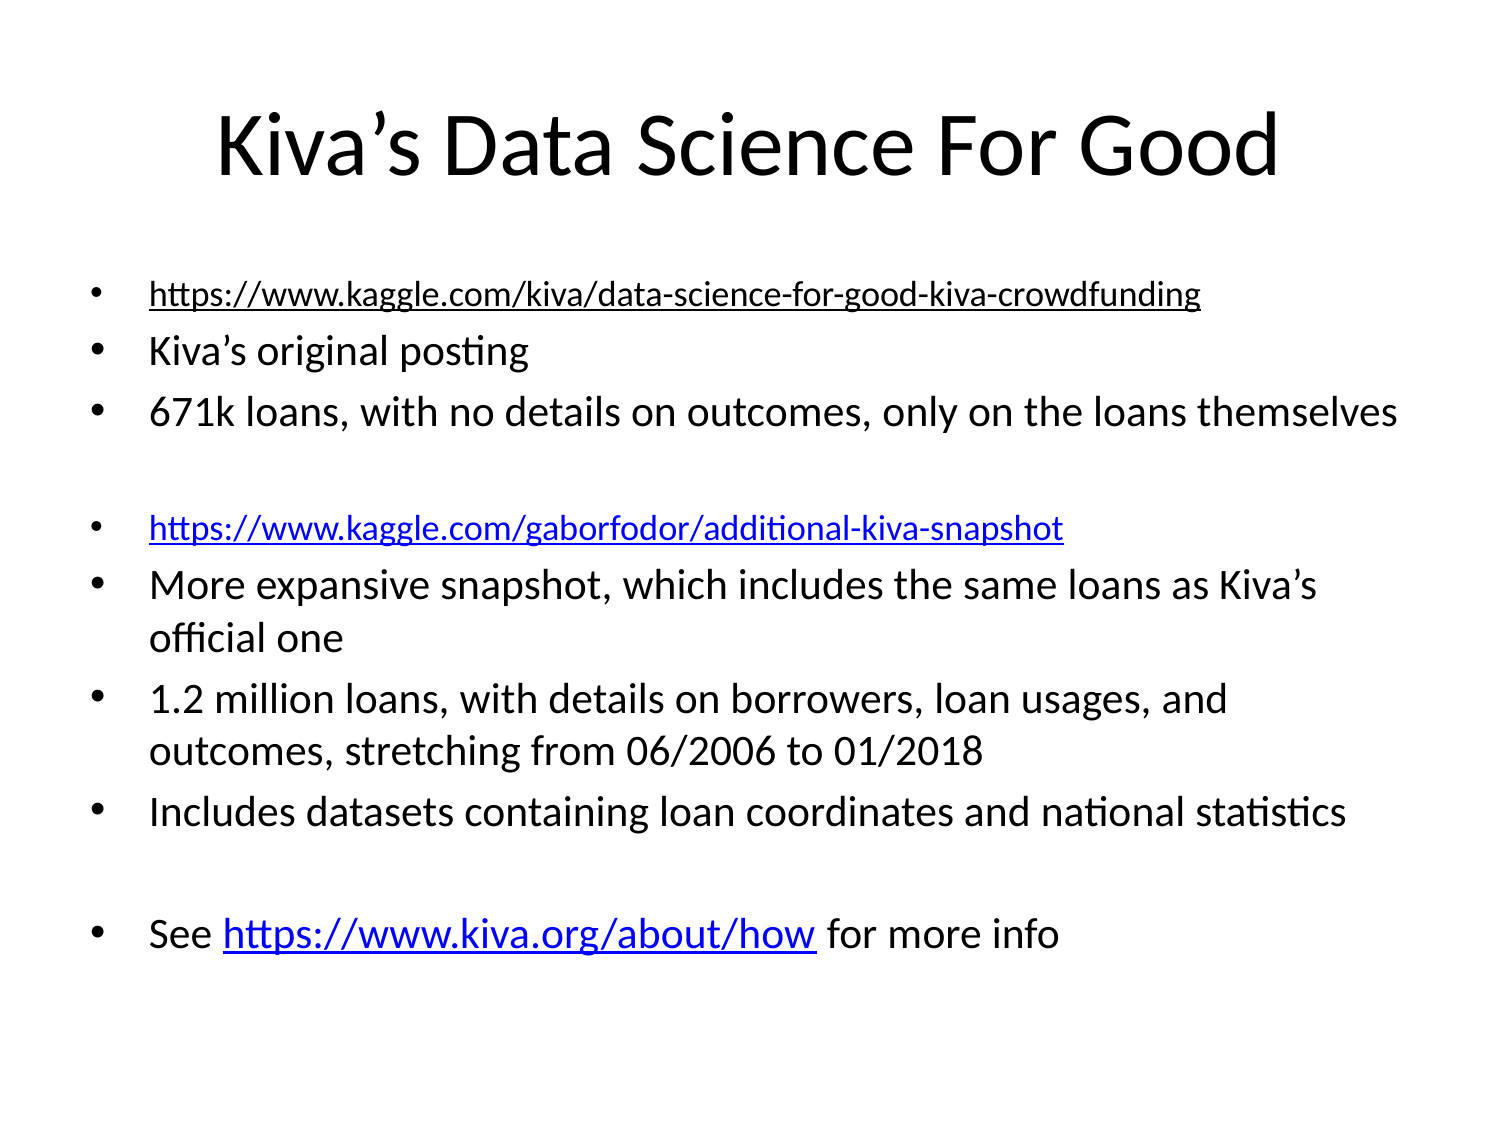

# Kiva’s Data Science For Good
https://www.kaggle.com/kiva/data-science-for-good-kiva-crowdfunding
Kiva’s original posting
671k loans, with no details on outcomes, only on the loans themselves

https://www.kaggle.com/gaborfodor/additional-kiva-snapshot
More expansive snapshot, which includes the same loans as Kiva’s official one
1.2 million loans, with details on borrowers, loan usages, and outcomes, stretching from 06/2006 to 01/2018
Includes datasets containing loan coordinates and national statistics

See https://www.kiva.org/about/how for more info